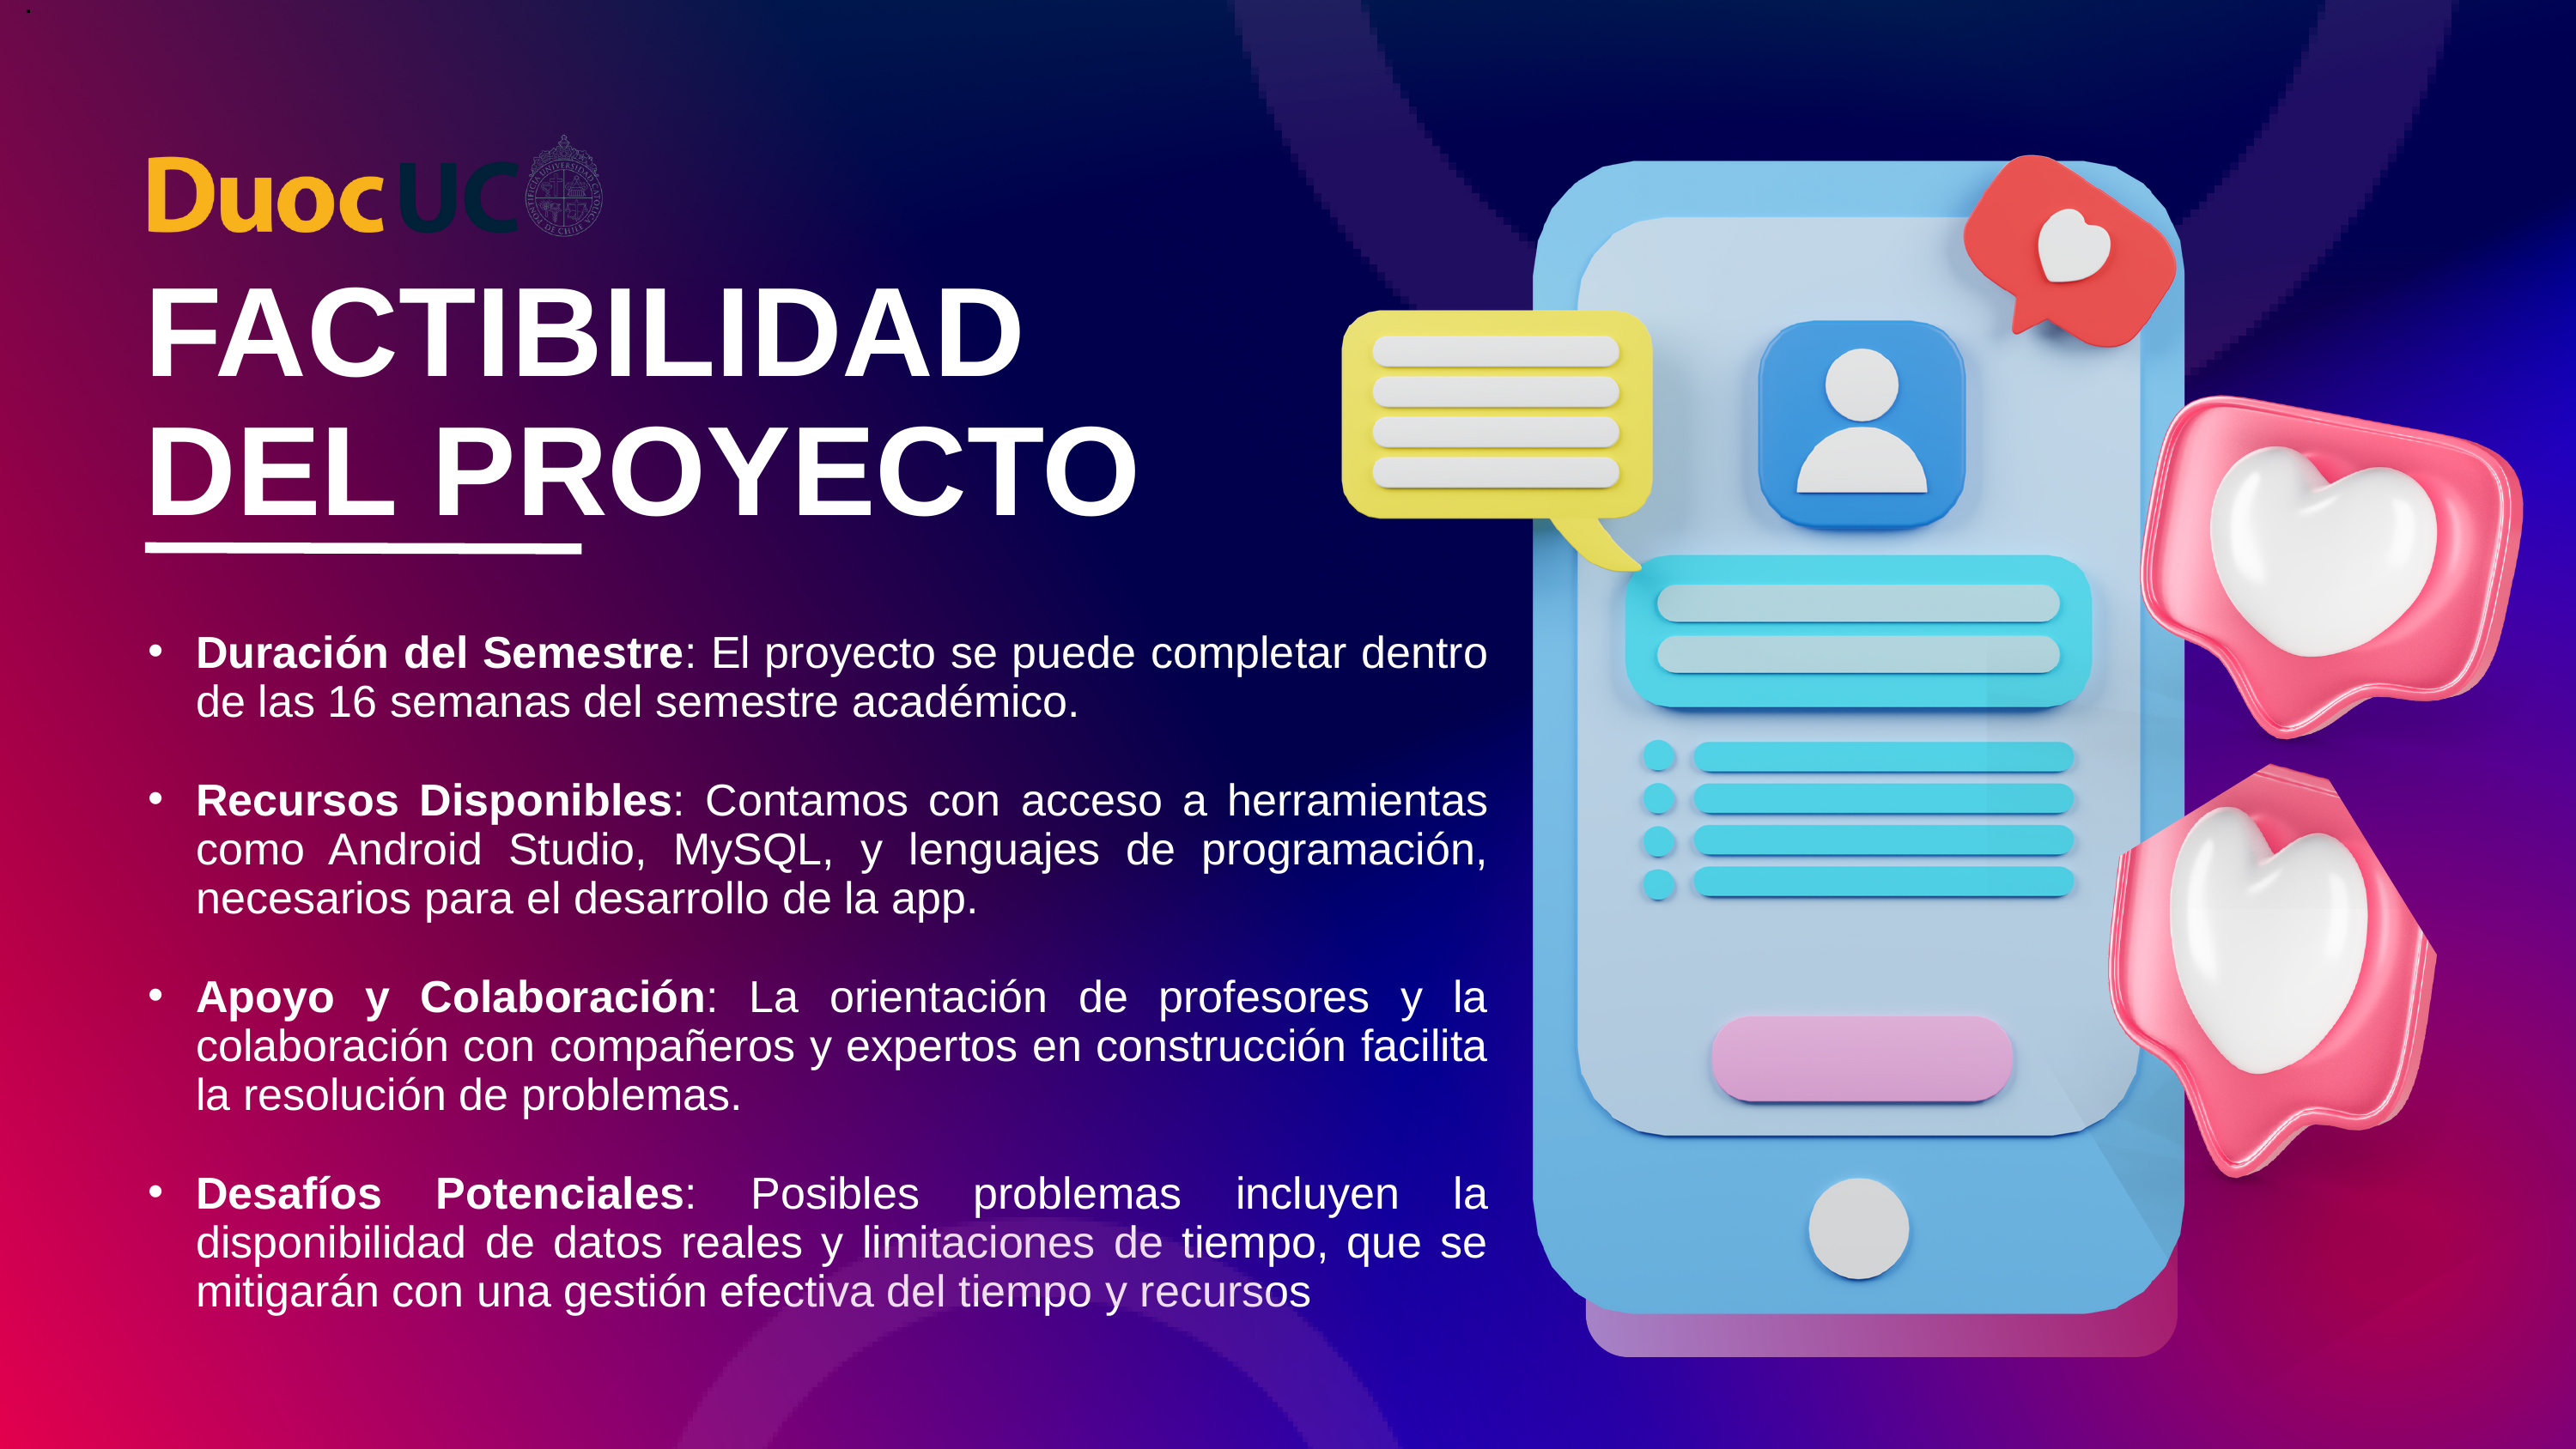

.

FACTIBILIDAD DEL PROYECTO

Duración del Semestre: El proyecto se puede completar dentro de las 16 semanas del semestre académico.

Recursos Disponibles: Contamos con acceso a herramientas como Android Studio, MySQL, y lenguajes de programación, necesarios para el desarrollo de la app.

Apoyo y Colaboración: La orientación de profesores y la colaboración con compañeros y expertos en construcción facilita la resolución de problemas.

Desafíos Potenciales: Posibles problemas incluyen la disponibilidad de datos reales y limitaciones de tiempo, que se mitigarán con una gestión efectiva del tiempo y recursos